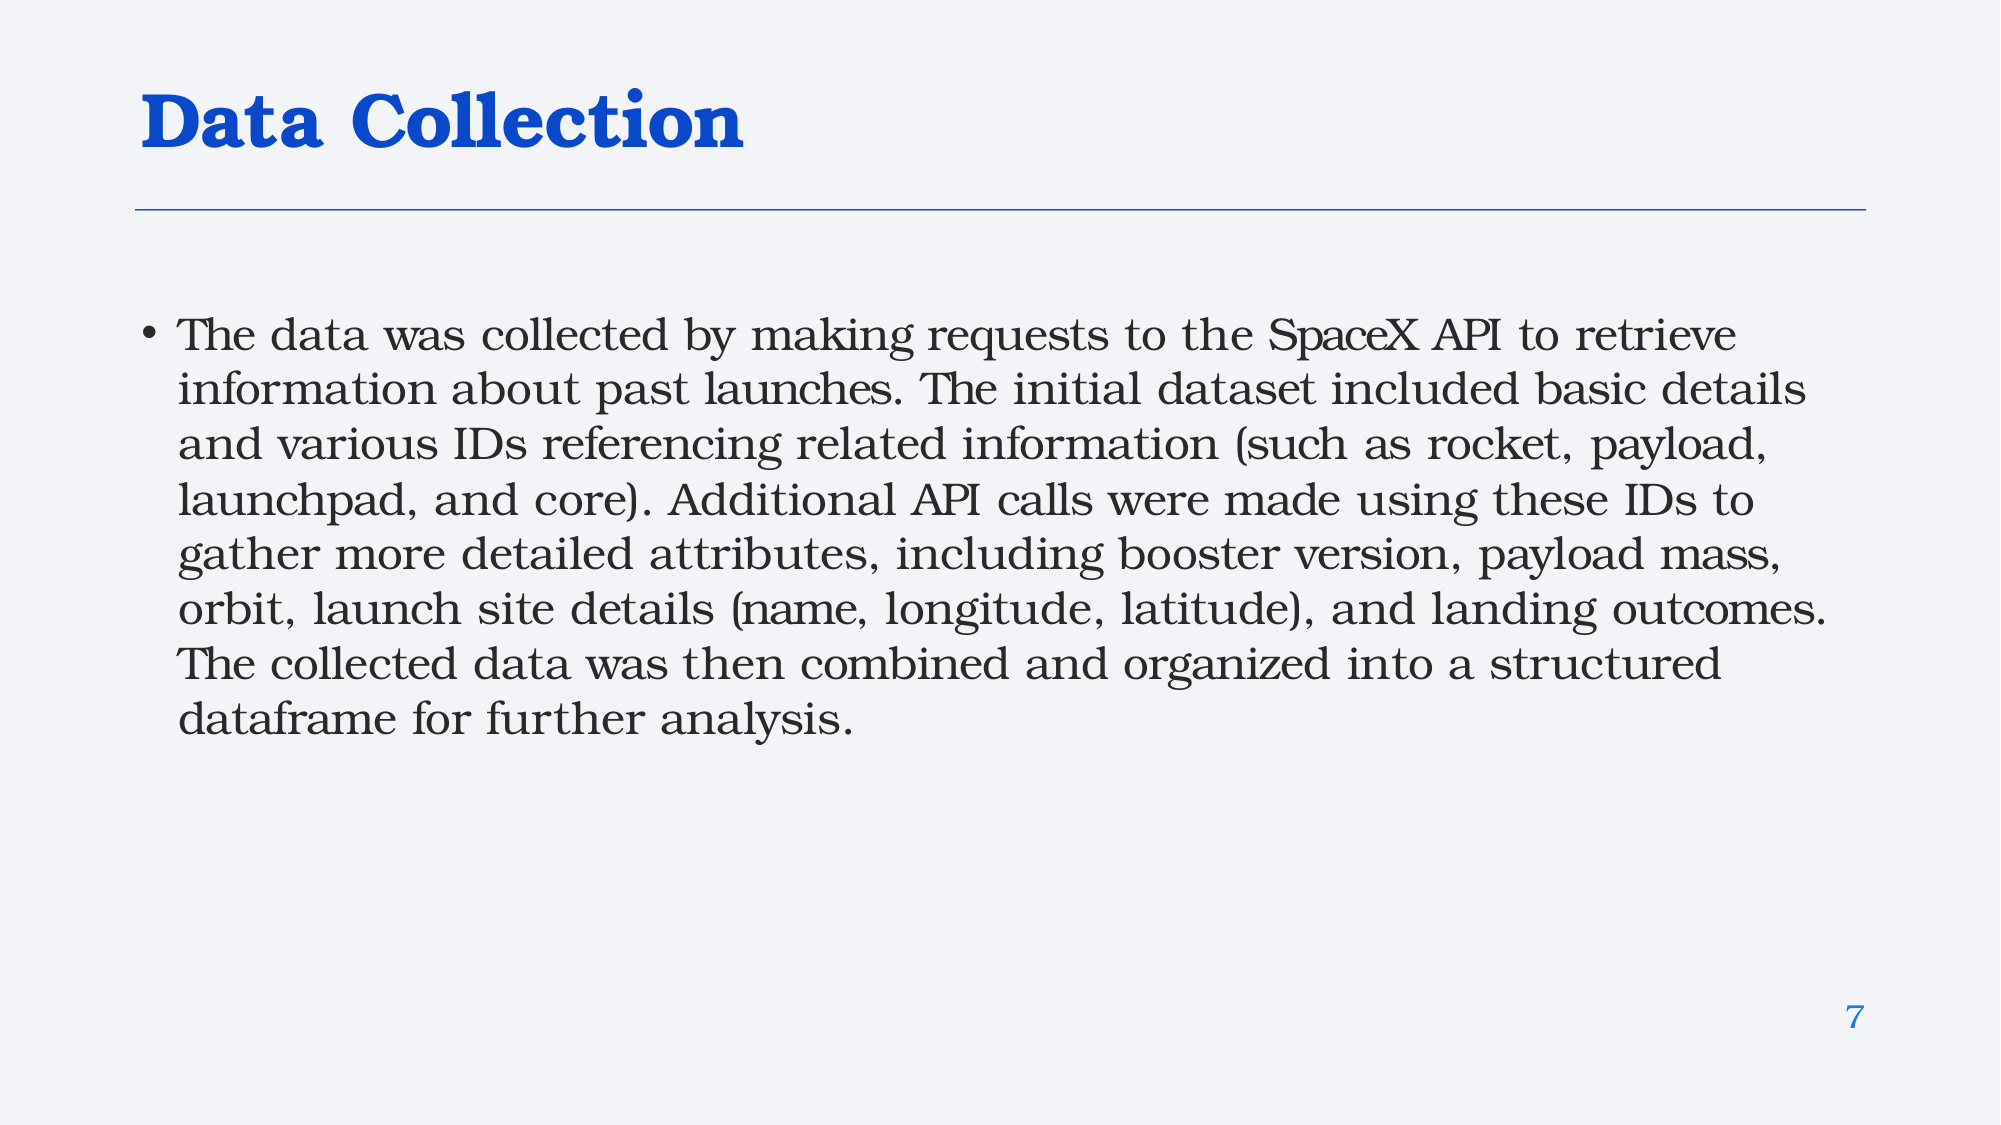

# Data Collection
The data was collected by making requests to the SpaceX API to retrieve information about past launches. The initial dataset included basic details and various IDs referencing related information (such as rocket, payload, launchpad, and core). Additional API calls were made using these IDs to gather more detailed attributes, including booster version, payload mass, orbit, launch site details (name, longitude, latitude), and landing outcomes. The collected data was then combined and organized into a structured dataframe for further analysis.
7